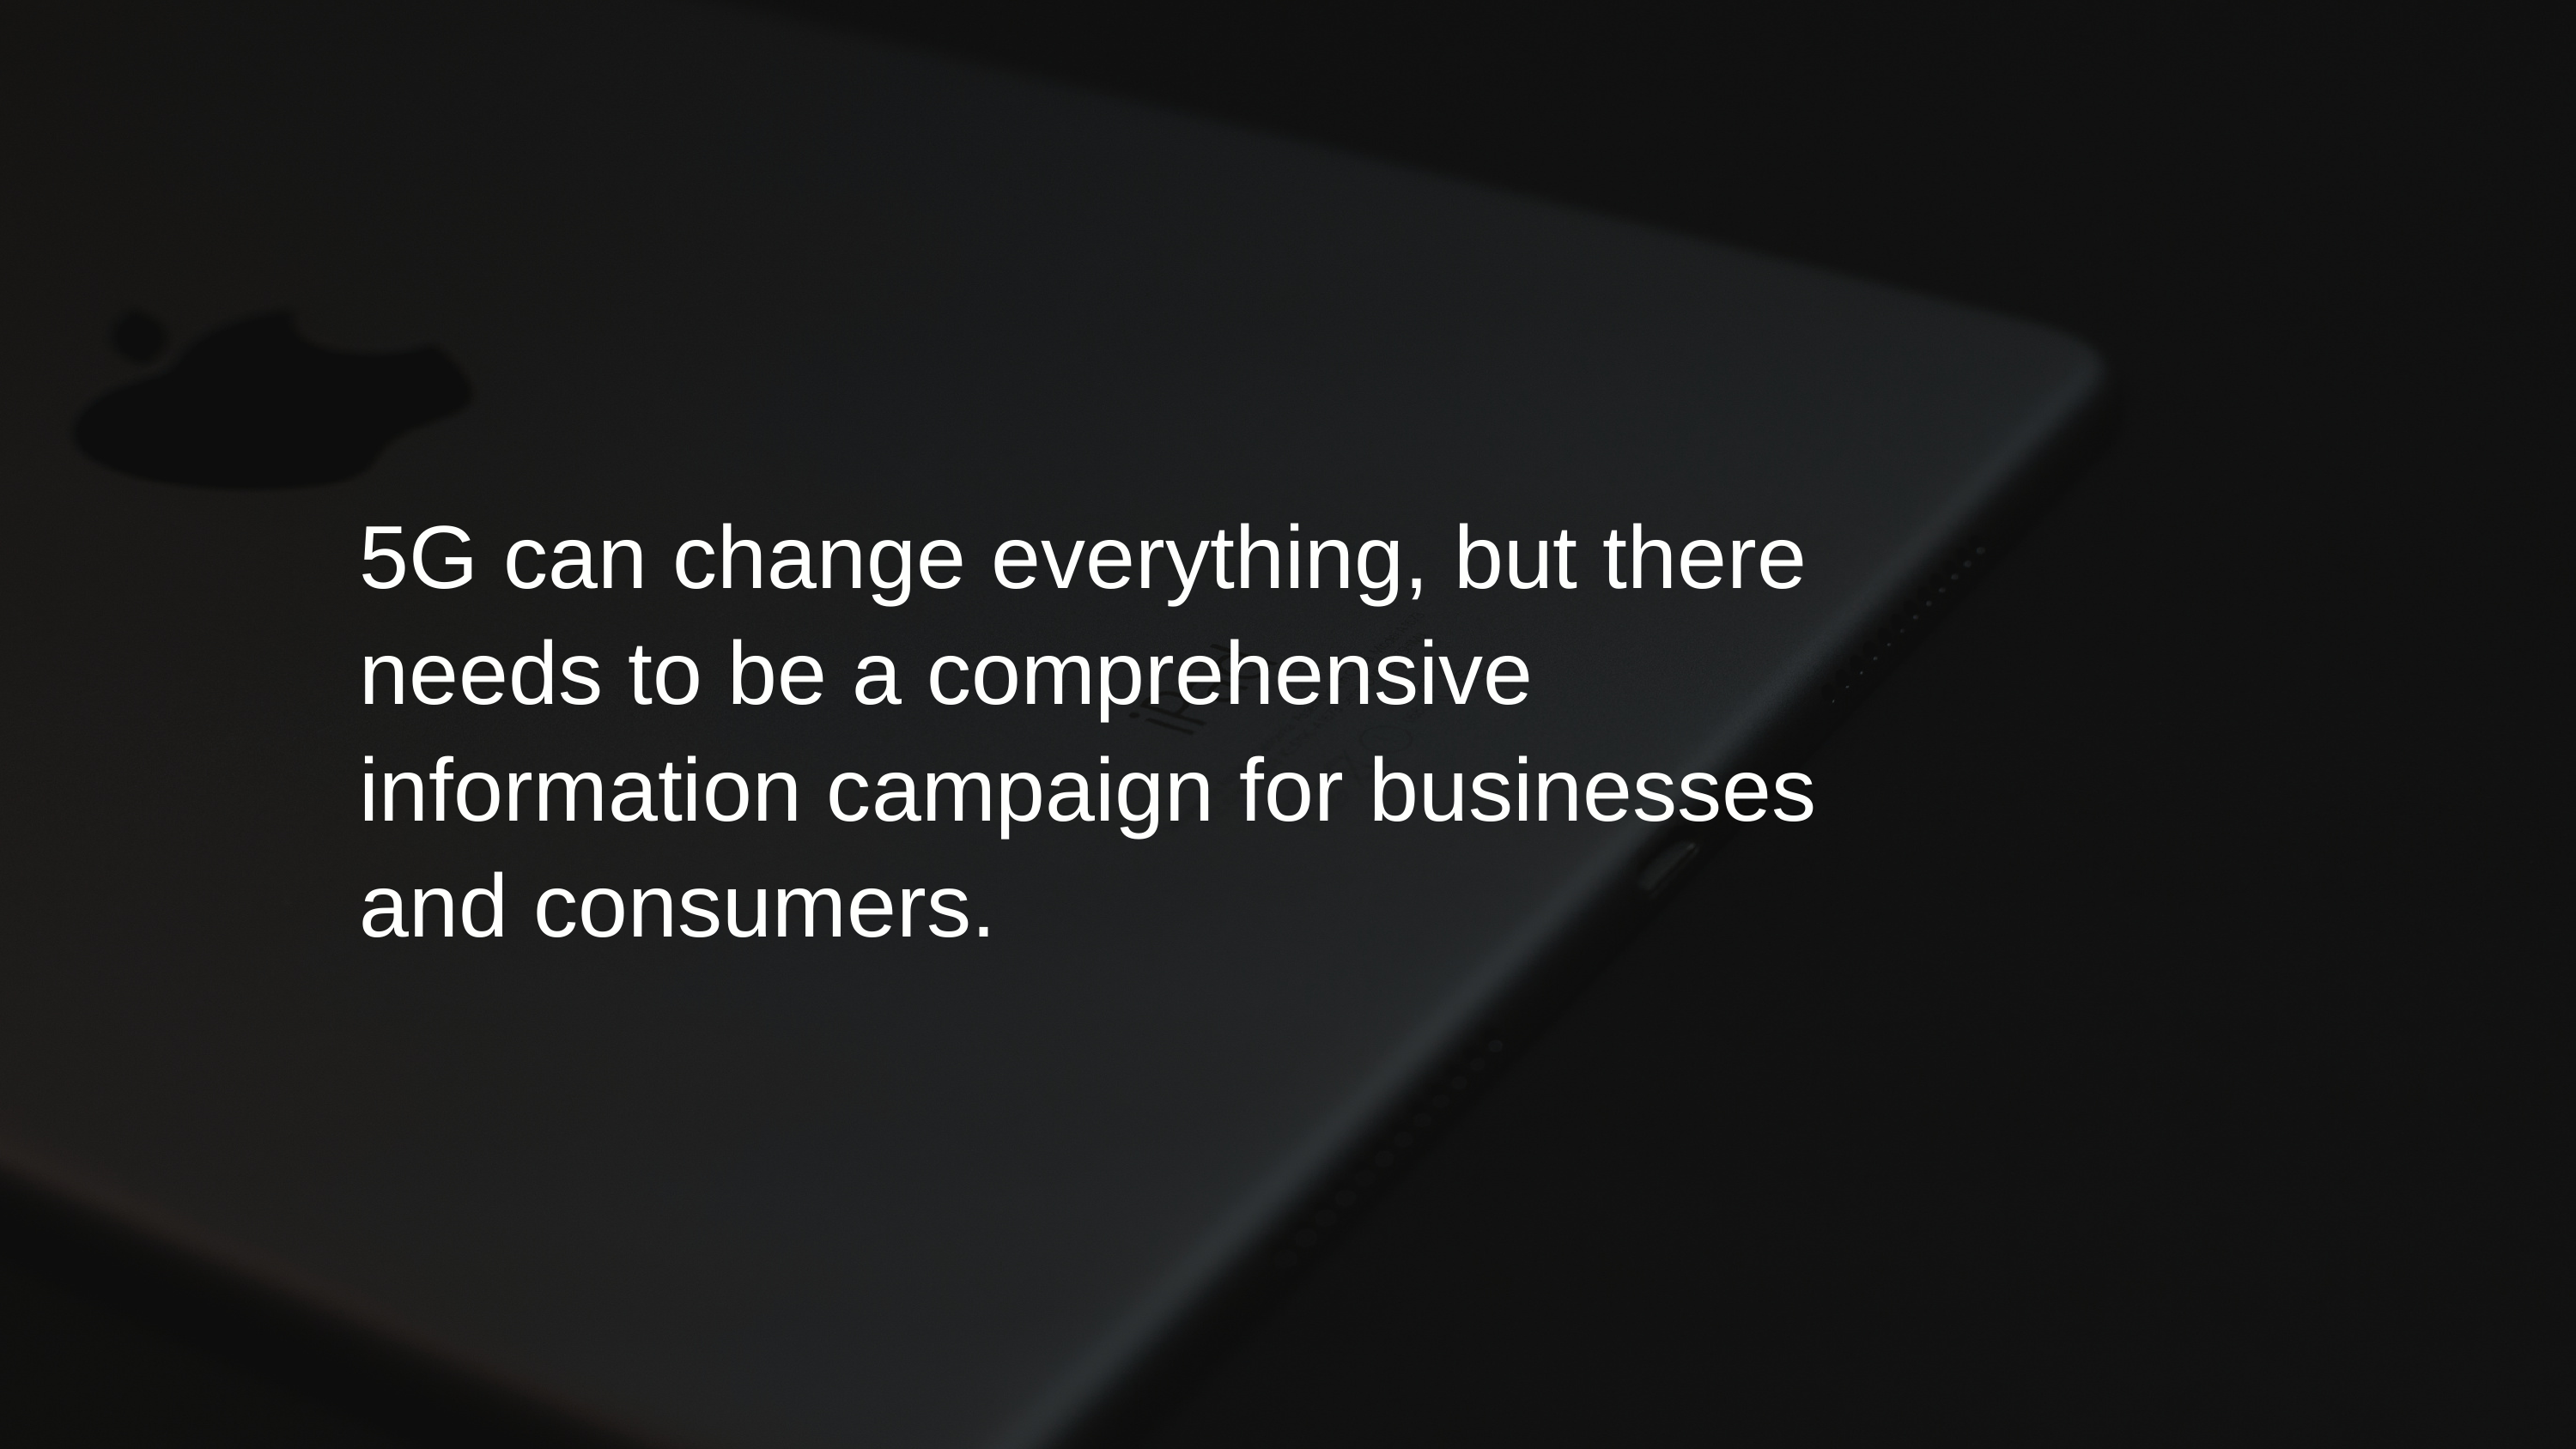

5G can change everything, but there needs to be a comprehensive information campaign for businesses and consumers.